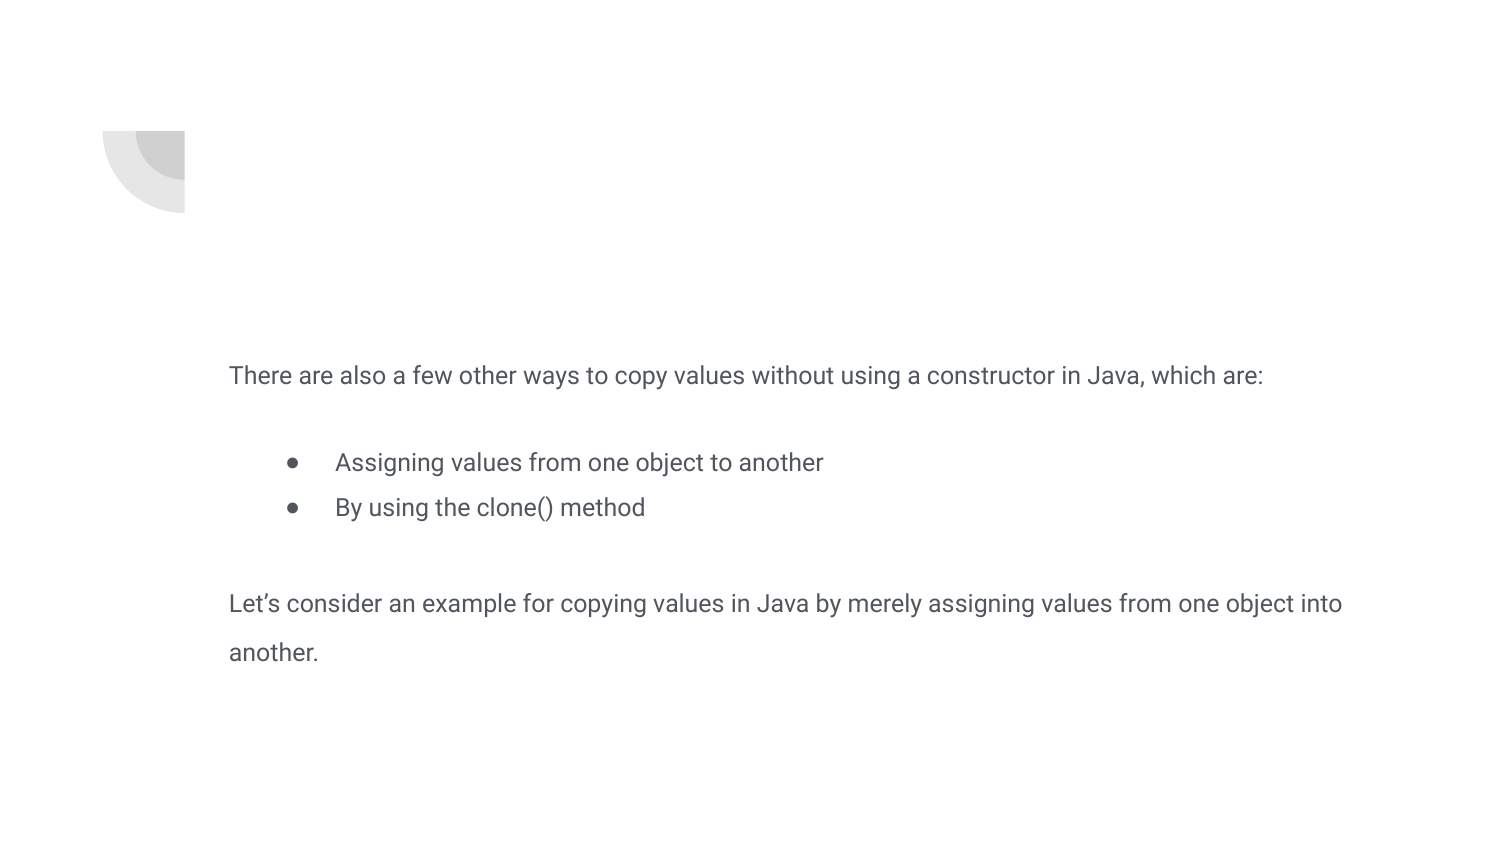

#
There are also a few other ways to copy values without using a constructor in Java, which are:
Assigning values from one object to another
By using the clone() method
Let’s consider an example for copying values in Java by merely assigning values from one object into another.